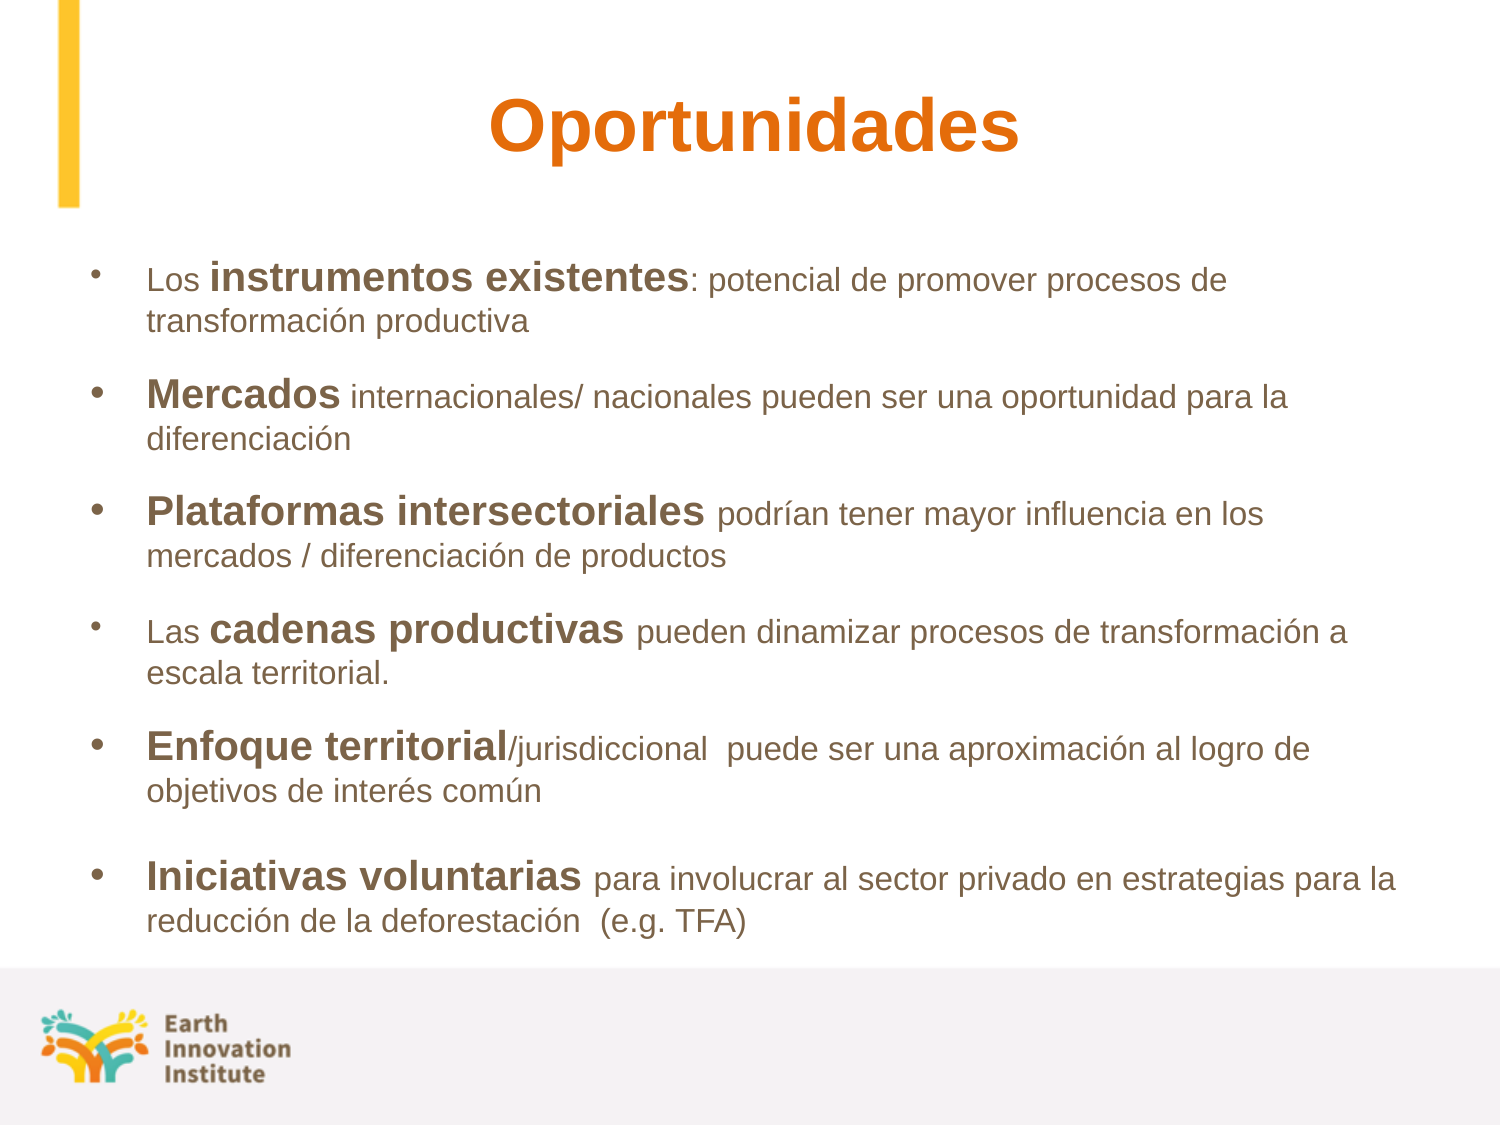

# Oportunidades
Los instrumentos existentes: potencial de promover procesos de transformación productiva

Mercados internacionales/ nacionales pueden ser una oportunidad para la diferenciación

Plataformas intersectoriales podrían tener mayor influencia en los mercados / diferenciación de productos

Las cadenas productivas pueden dinamizar procesos de transformación a escala territorial.

Enfoque territorial/jurisdiccional  puede ser una aproximación al logro de objetivos de interés común

Iniciativas voluntarias para involucrar al sector privado en estrategias para la reducción de la deforestación  (e.g. TFA)